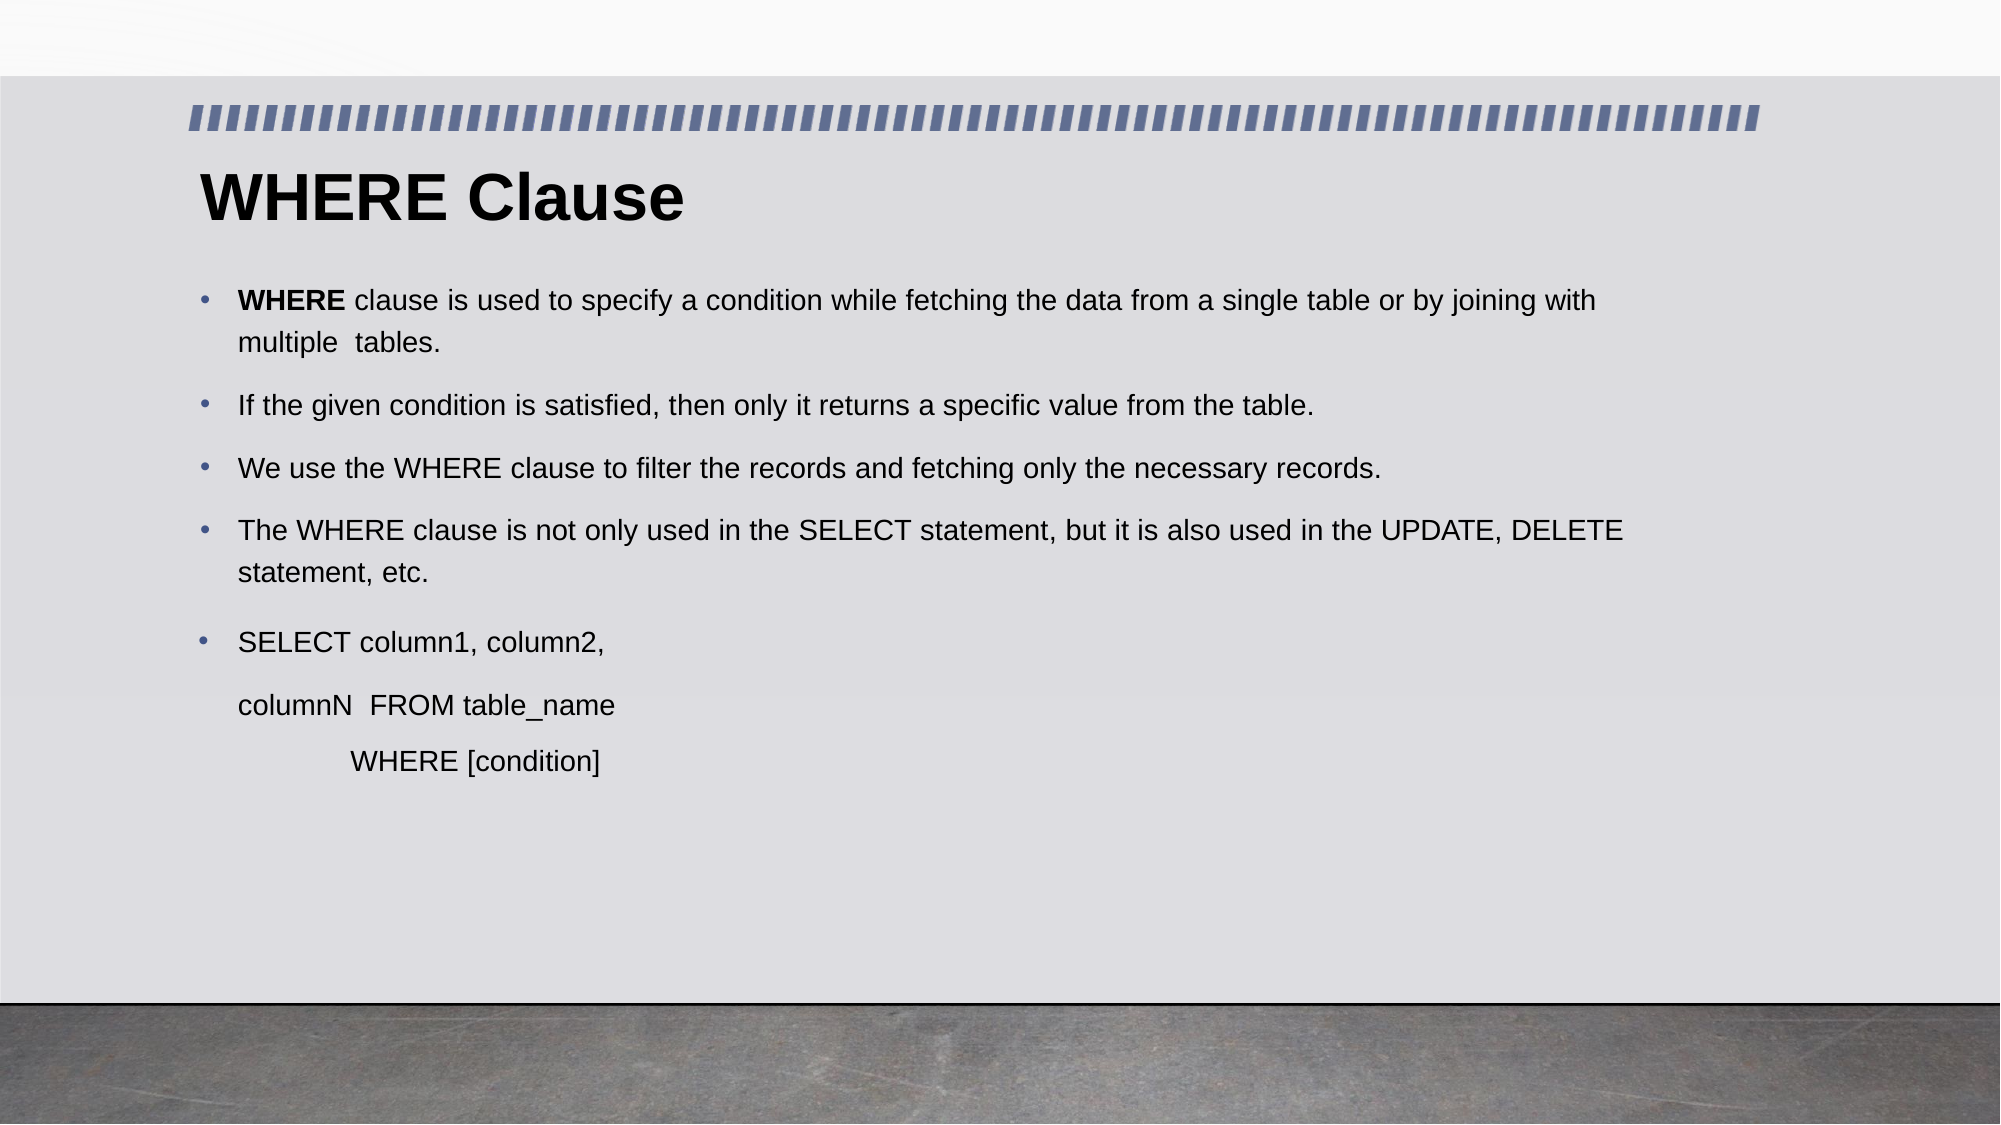

# WHERE Clause
WHERE clause is used to specify a condition while fetching the data from a single table or by joining with multiple  tables.
If the given condition is satisfied, then only it returns a specific value from the table.
We use the WHERE clause to filter the records and fetching only the necessary records.
The WHERE clause is not only used in the SELECT statement, but it is also used in the UPDATE, DELETE
statement, etc.
SELECT column1, column2, columnN  FROM table_name
WHERE [condition]